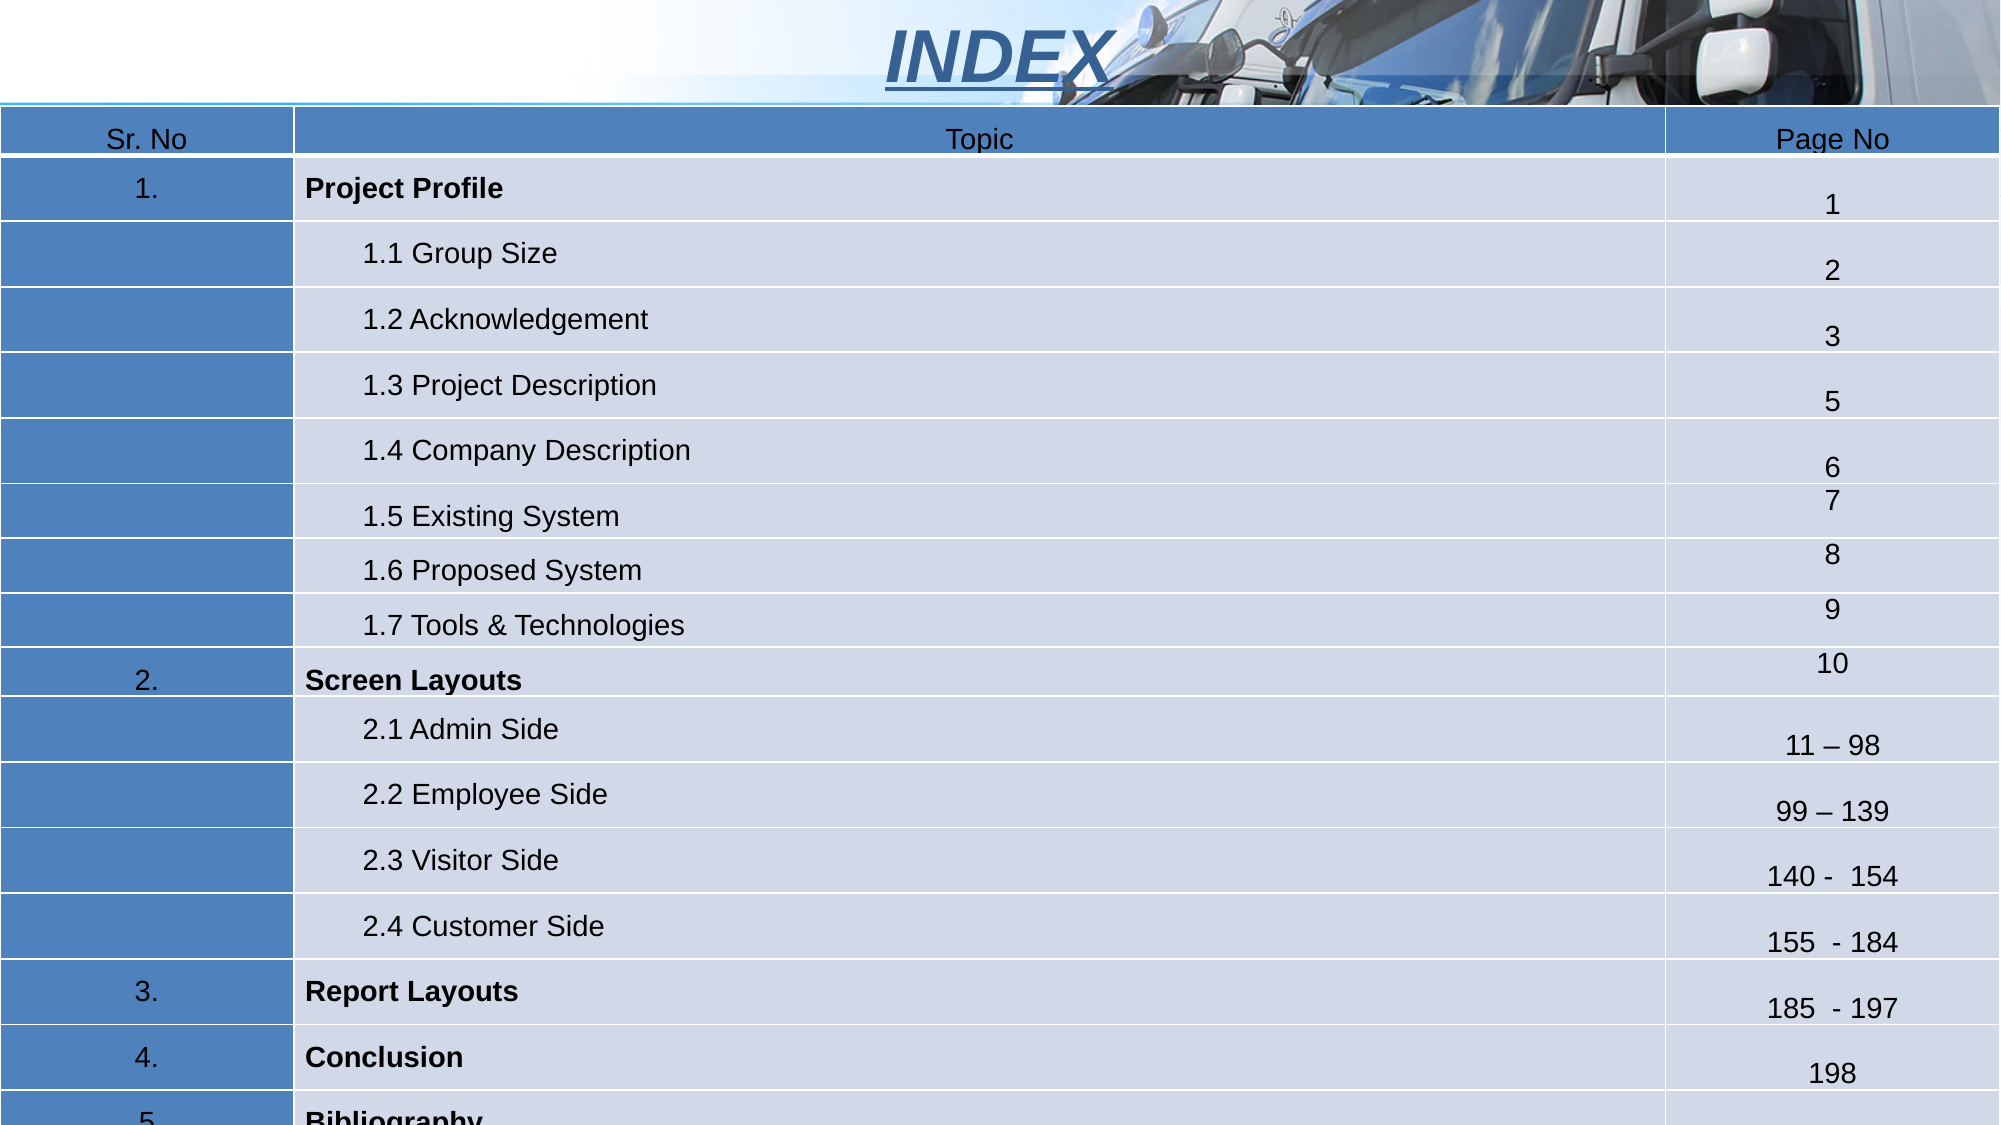

INDEX
| Sr. No | Topic | Page No |
| --- | --- | --- |
| 1. | Project Profile | 1 |
|  | 1.1 Group Size | 2 |
|  | 1.2 Acknowledgement | 3 |
|  | 1.3 Project Description | 5 |
|  | 1.4 Company Description | 6 |
|  | 1.5 Existing System | 7 |
|  | 1.6 Proposed System | 8 |
|  | 1.7 Tools & Technologies | 9 |
| 2. | Screen Layouts | 10 |
|  | 2.1 Admin Side | 11 – 98 |
|  | 2.2 Employee Side | 99 – 139 |
|  | 2.3 Visitor Side | 140 - 154 |
|  | 2.4 Customer Side | 155 - 184 |
| 3. | Report Layouts | 185 - 197 |
| 4. | Conclusion | 198 |
| 5 | Bibliography | 199 |
9/30/2024
4